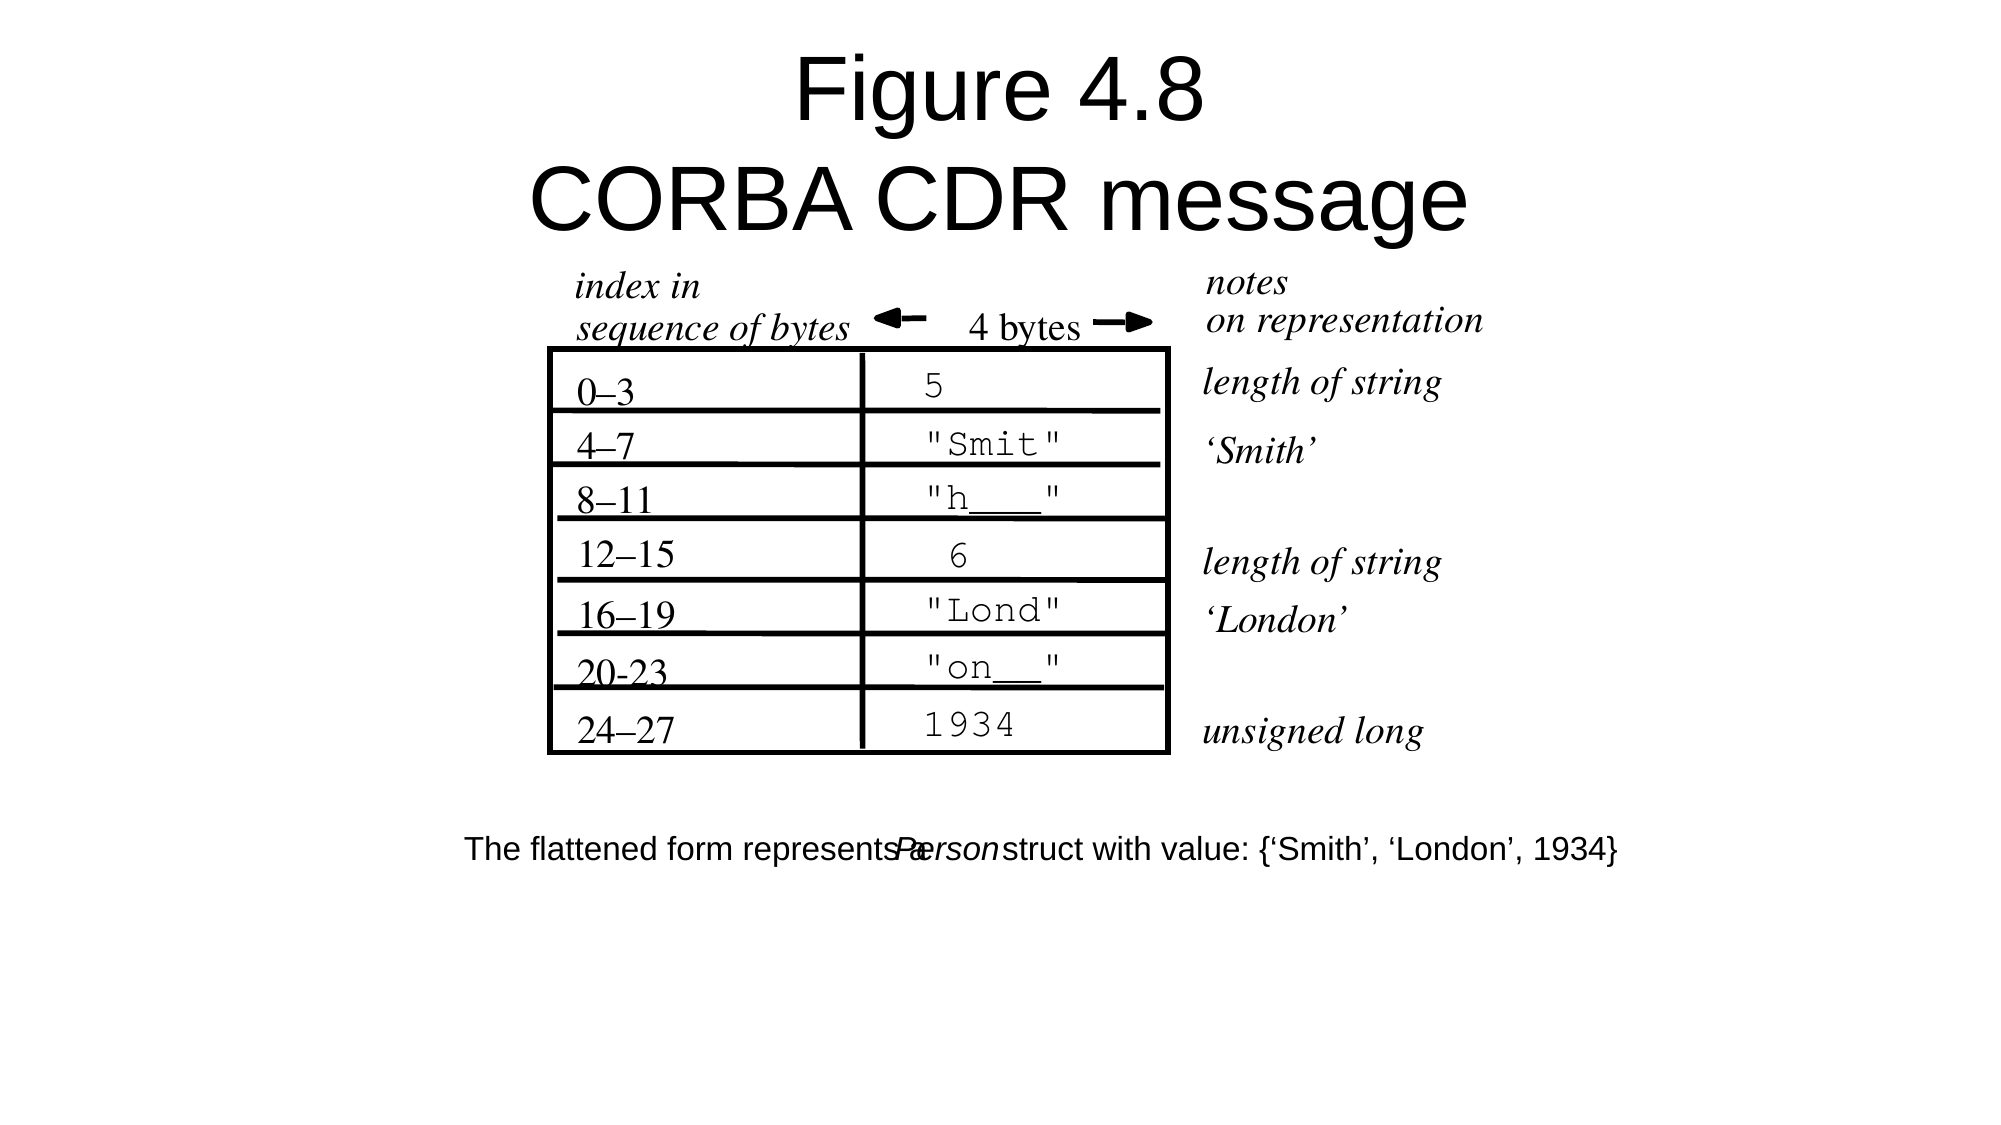

# Figure 4.8 CORBA CDR message
notes
index in
on representation
sequence of bytes
4 bytes

length of string
5
0–3

"Smit"
4–7
‘Smith’

"h___"
8–11

12–15
 6
length of string

"Lond"
16–19
‘London’

"on__"
20-23

1934
24–27
unsigned long
The flattened form represents a
Person
 struct with value: {‘Smith’, ‘London’, 1934}